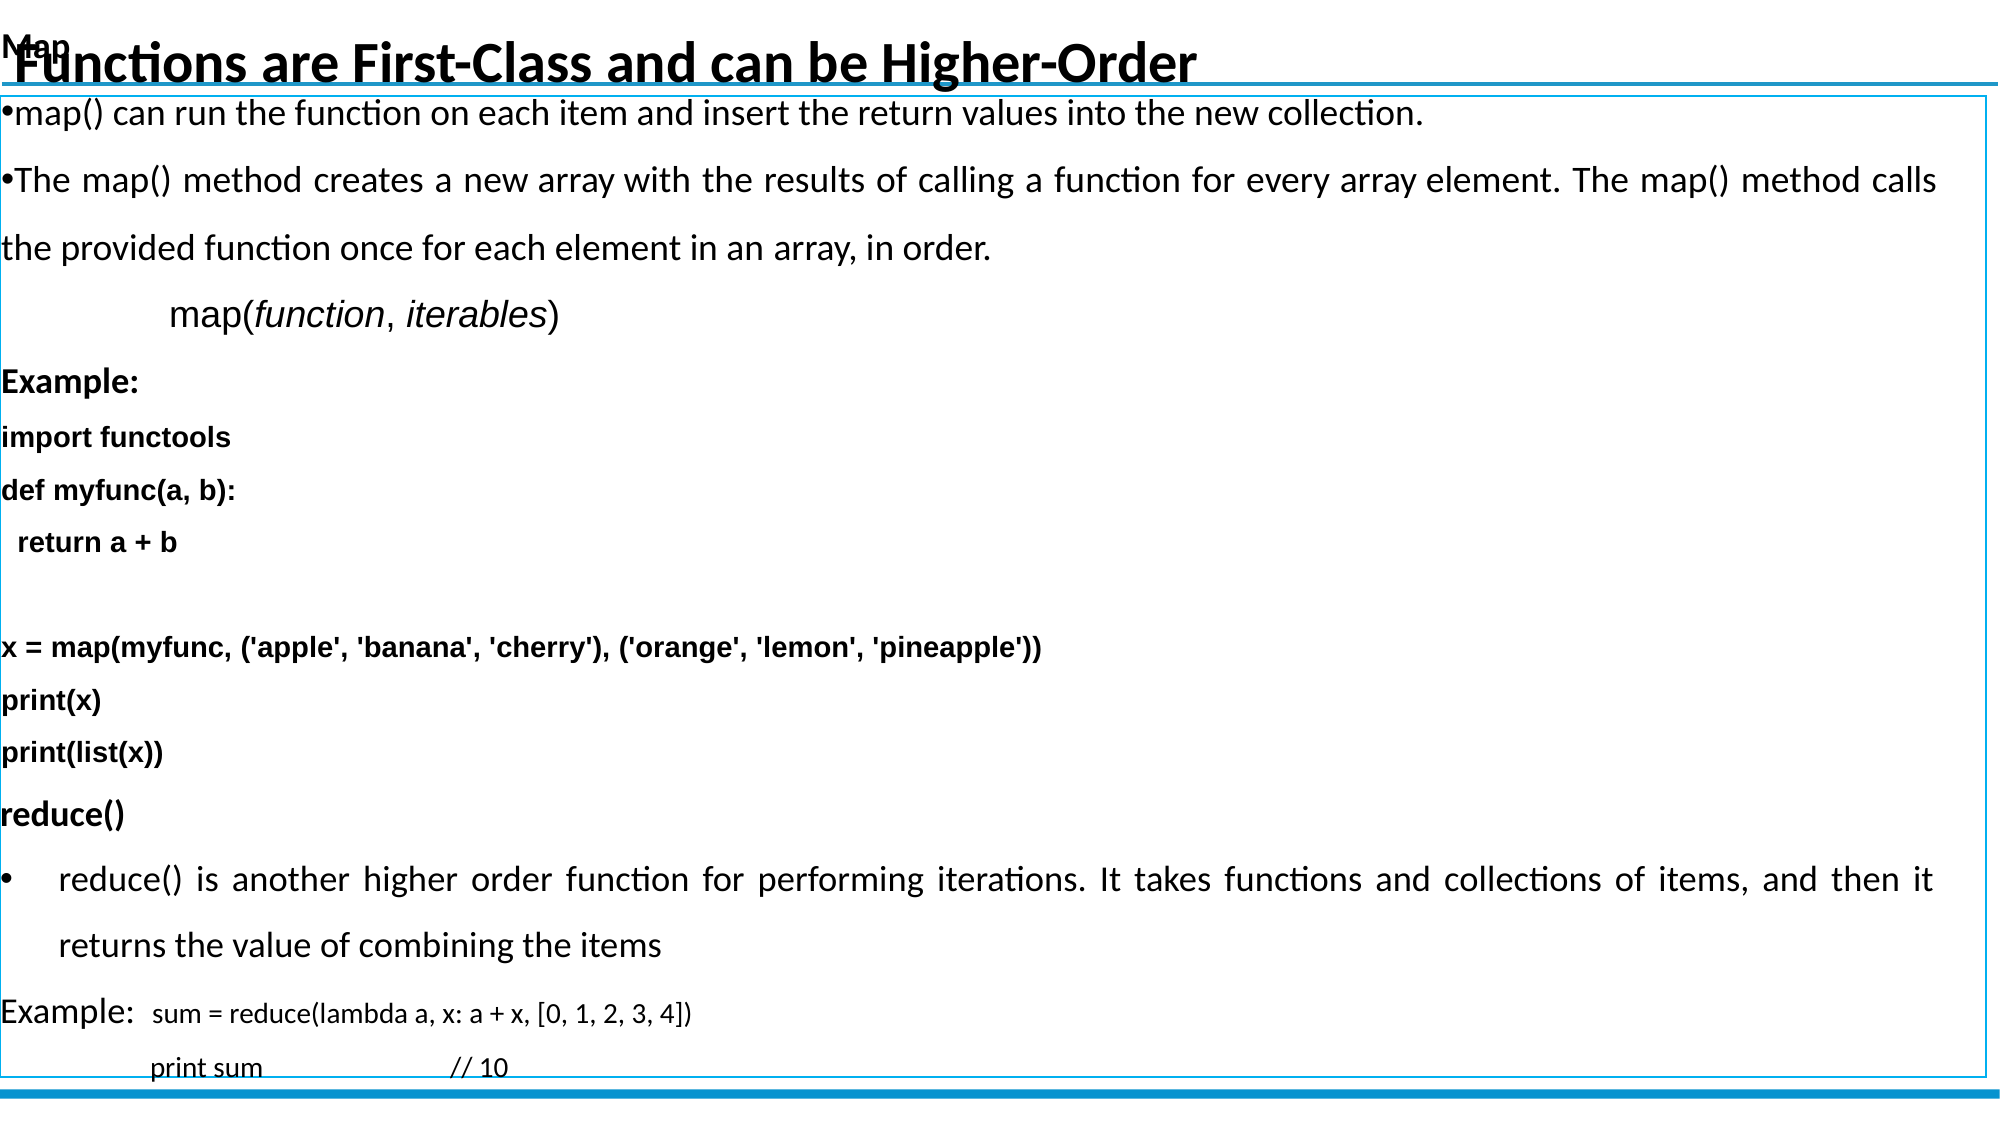

Functions are First-Class and can be Higher-Order
Map
map() can run the function on each item and insert the return values into the new collection.
The map() method creates a new array with the results of calling a function for every array element. The map() method calls the provided function once for each element in an array, in order.
                map(function, iterables)
Example:
import functools
def myfunc(a, b):
  return a + b

x = map(myfunc, ('apple', 'banana', 'cherry'), ('orange', 'lemon', 'pineapple'))
print(x)
print(list(x))
reduce()
reduce() is another higher order function for performing iterations. It takes functions and collections of items, and then it returns the value of combining the items
Example:  sum = reduce(lambda a, x: a + x, [0, 1, 2, 3, 4])
	print sum		// 10